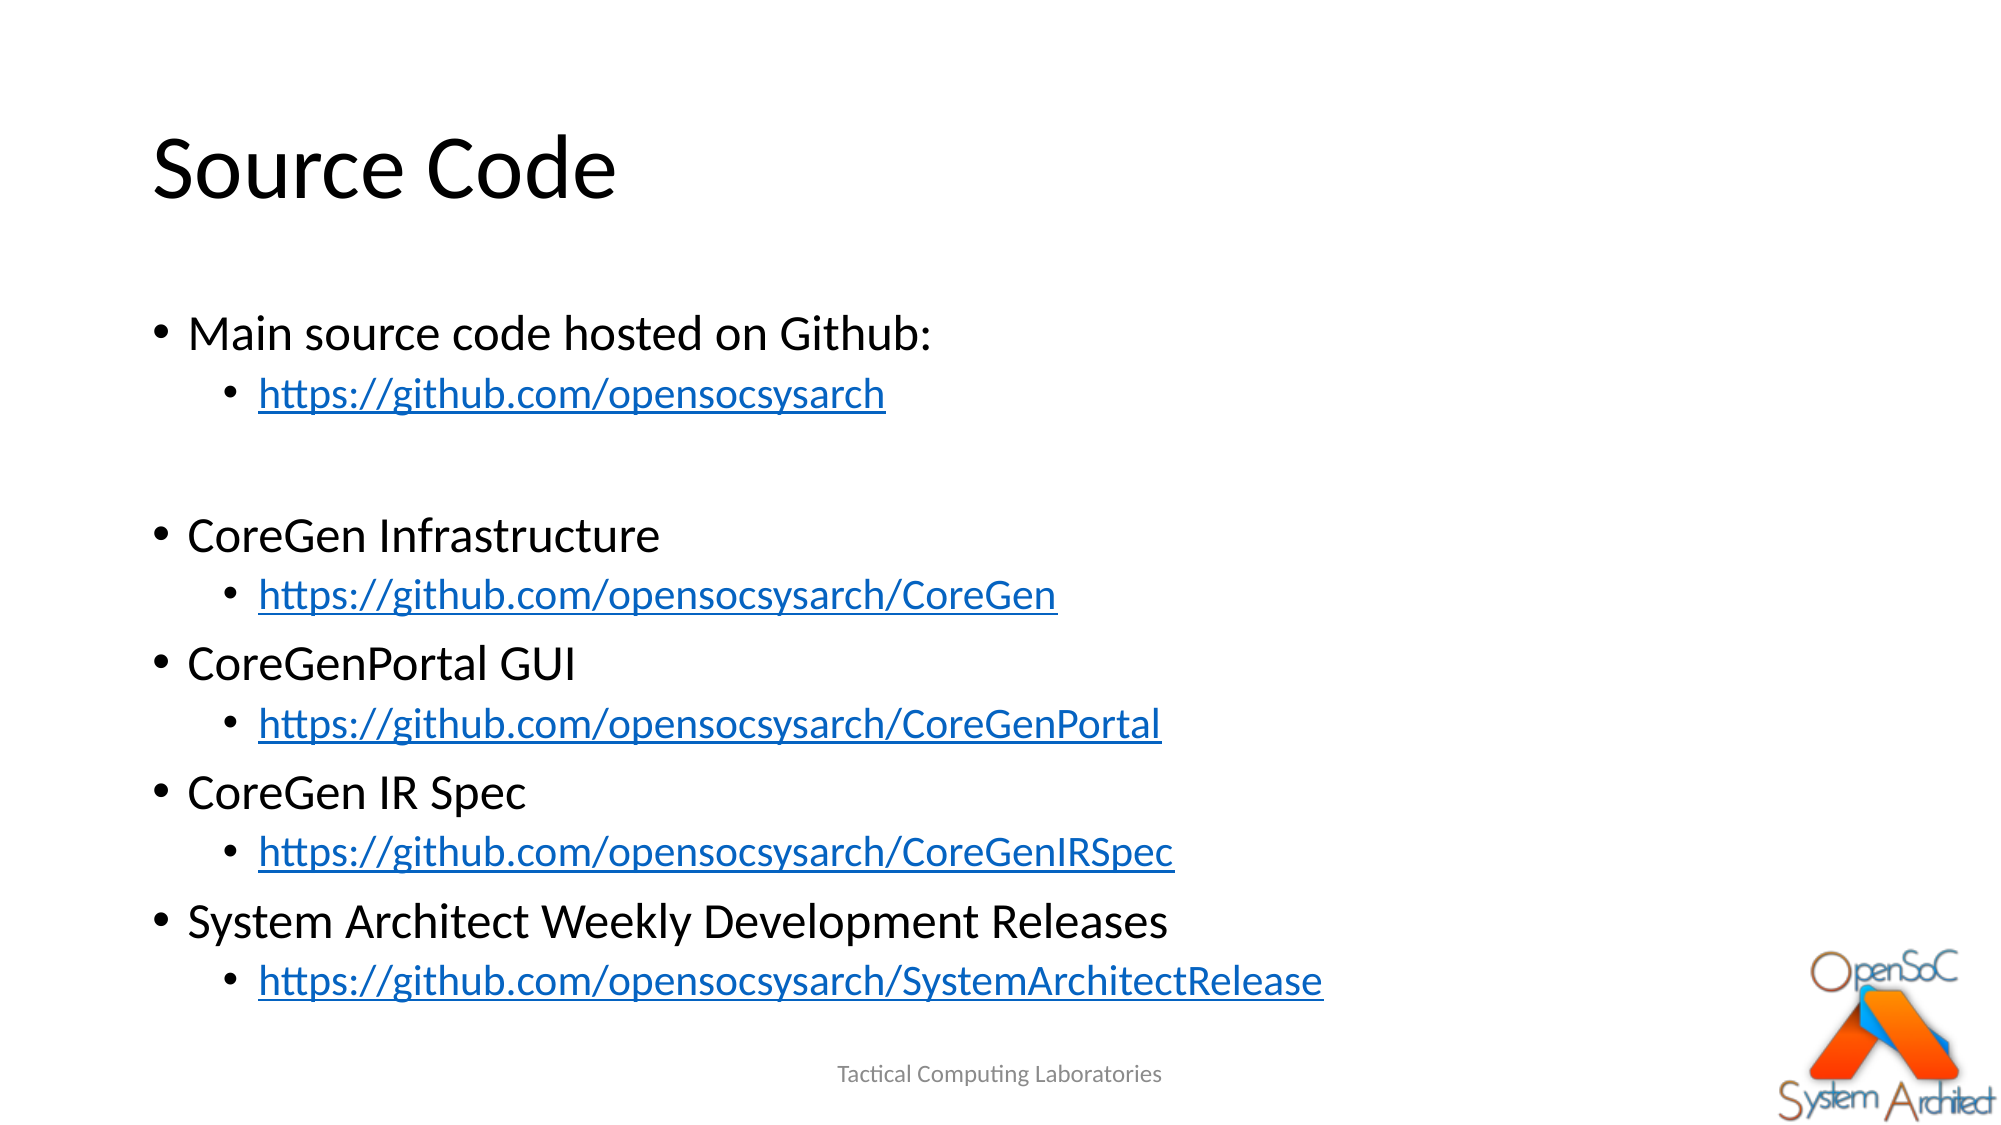

# Source Code
Main source code hosted on Github:
https://github.com/opensocsysarch

CoreGen Infrastructure
https://github.com/opensocsysarch/CoreGen
CoreGenPortal GUI
https://github.com/opensocsysarch/CoreGenPortal
CoreGen IR Spec
https://github.com/opensocsysarch/CoreGenIRSpec
System Architect Weekly Development Releases
https://github.com/opensocsysarch/SystemArchitectRelease
Tactical Computing Laboratories